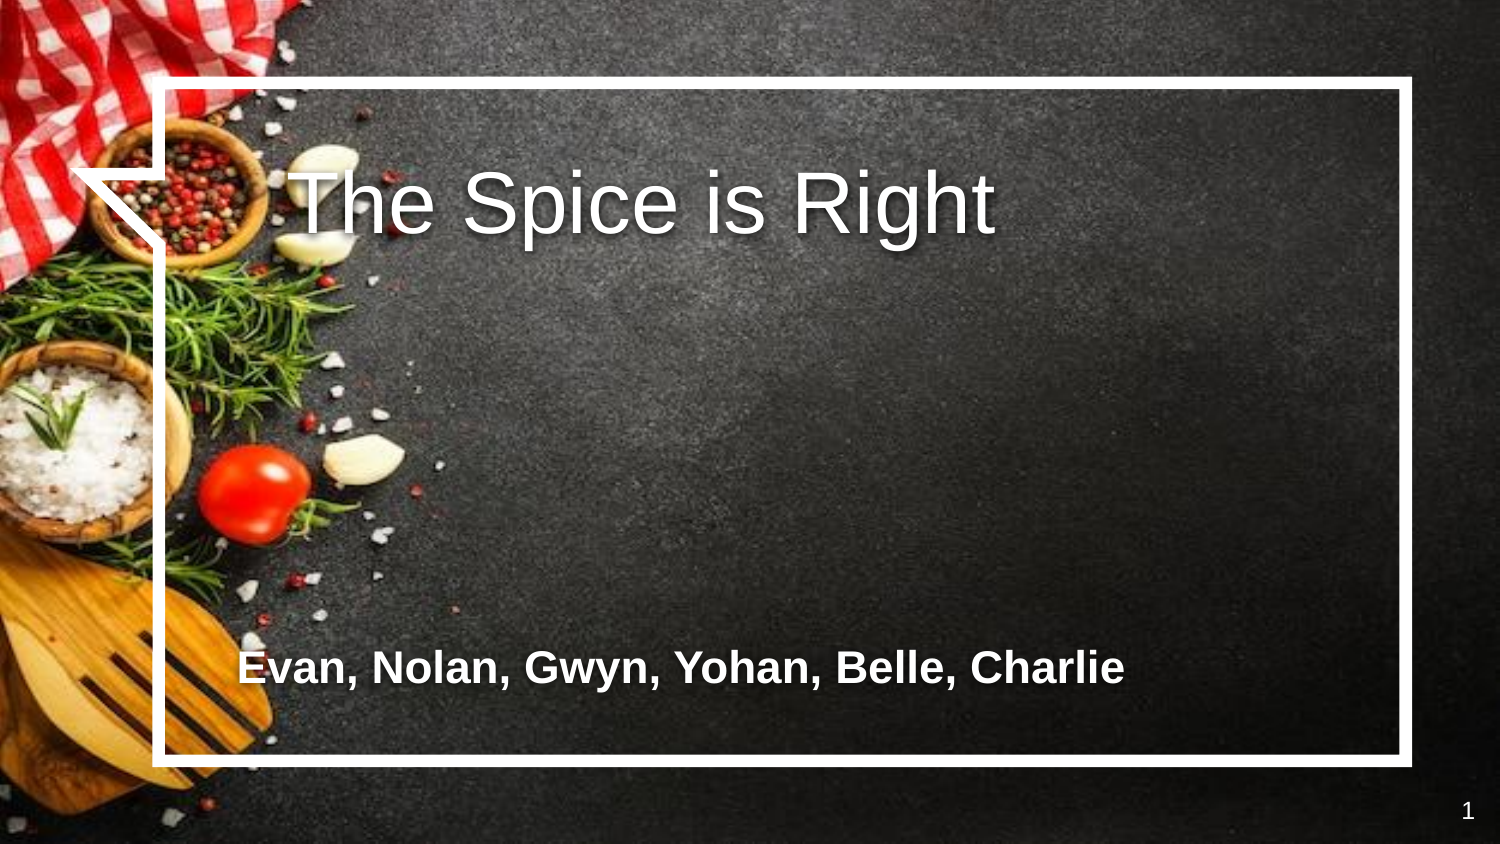

The Spice is Right
Evan, Nolan, Gwyn, Yohan, Belle, Charlie
1